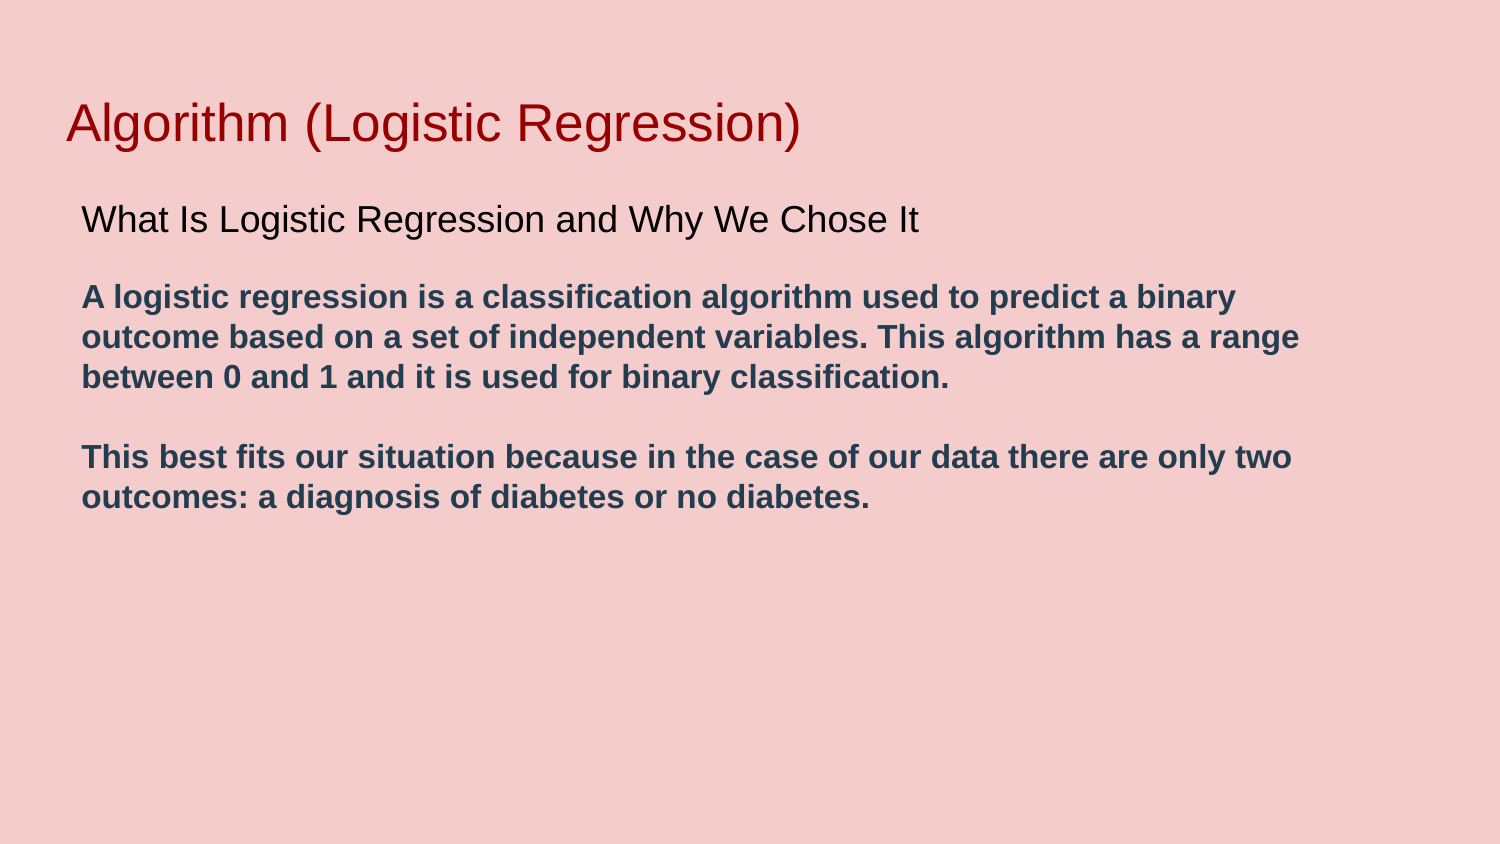

# Algorithm (Logistic Regression)
What Is Logistic Regression and Why We Chose It

A logistic regression is a classification algorithm used to predict a binary outcome based on a set of independent variables. This algorithm has a range between 0 and 1 and it is used for binary classification.

This best fits our situation because in the case of our data there are only two outcomes: a diagnosis of diabetes or no diabetes.